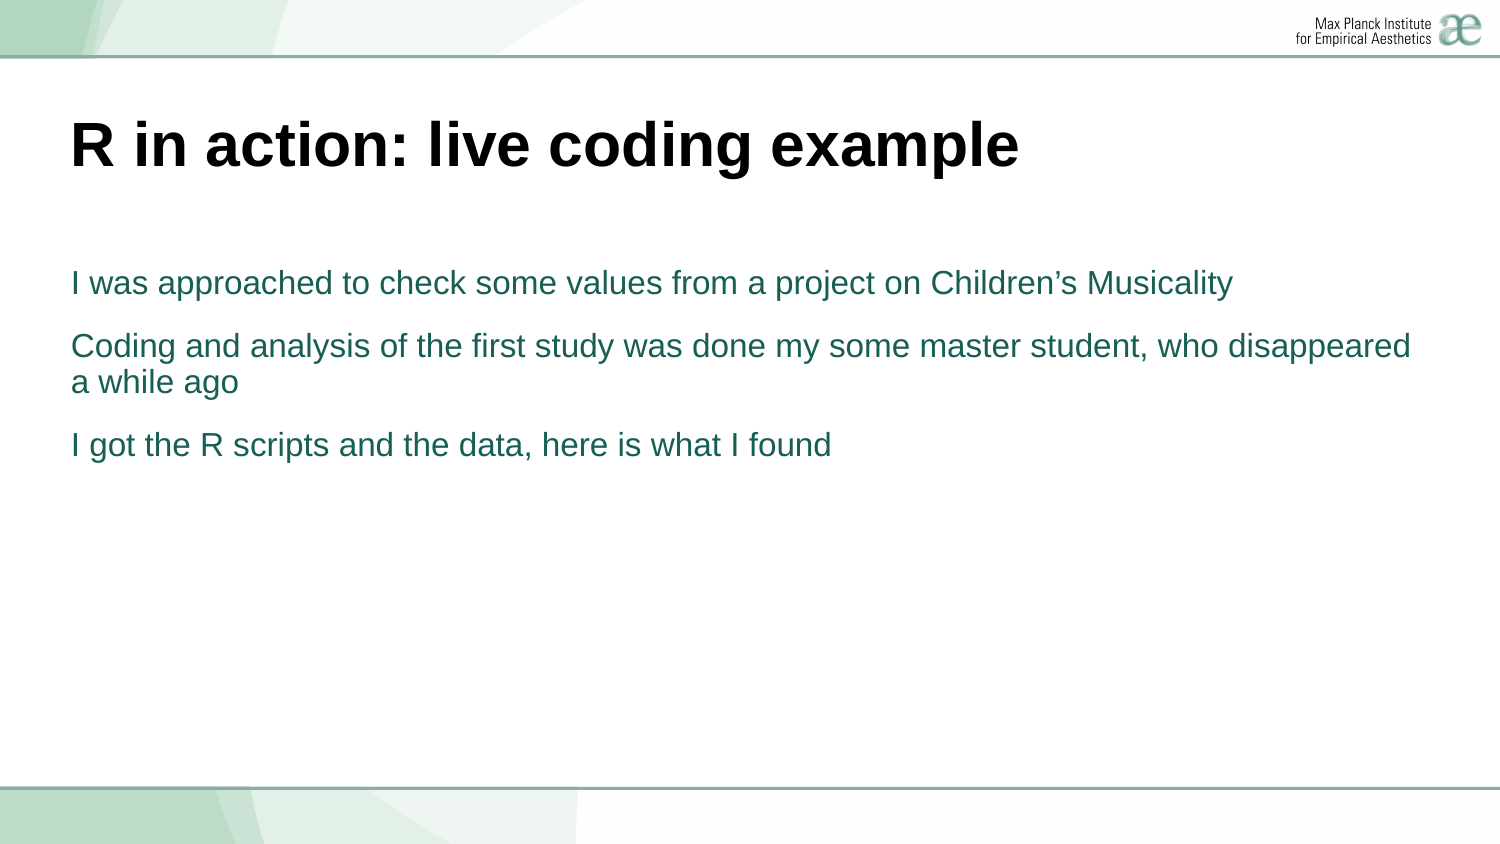

# R in action: live coding example
I was approached to check some values from a project on Children’s Musicality
Coding and analysis of the first study was done my some master student, who disappeared a while ago
I got the R scripts and the data, here is what I found